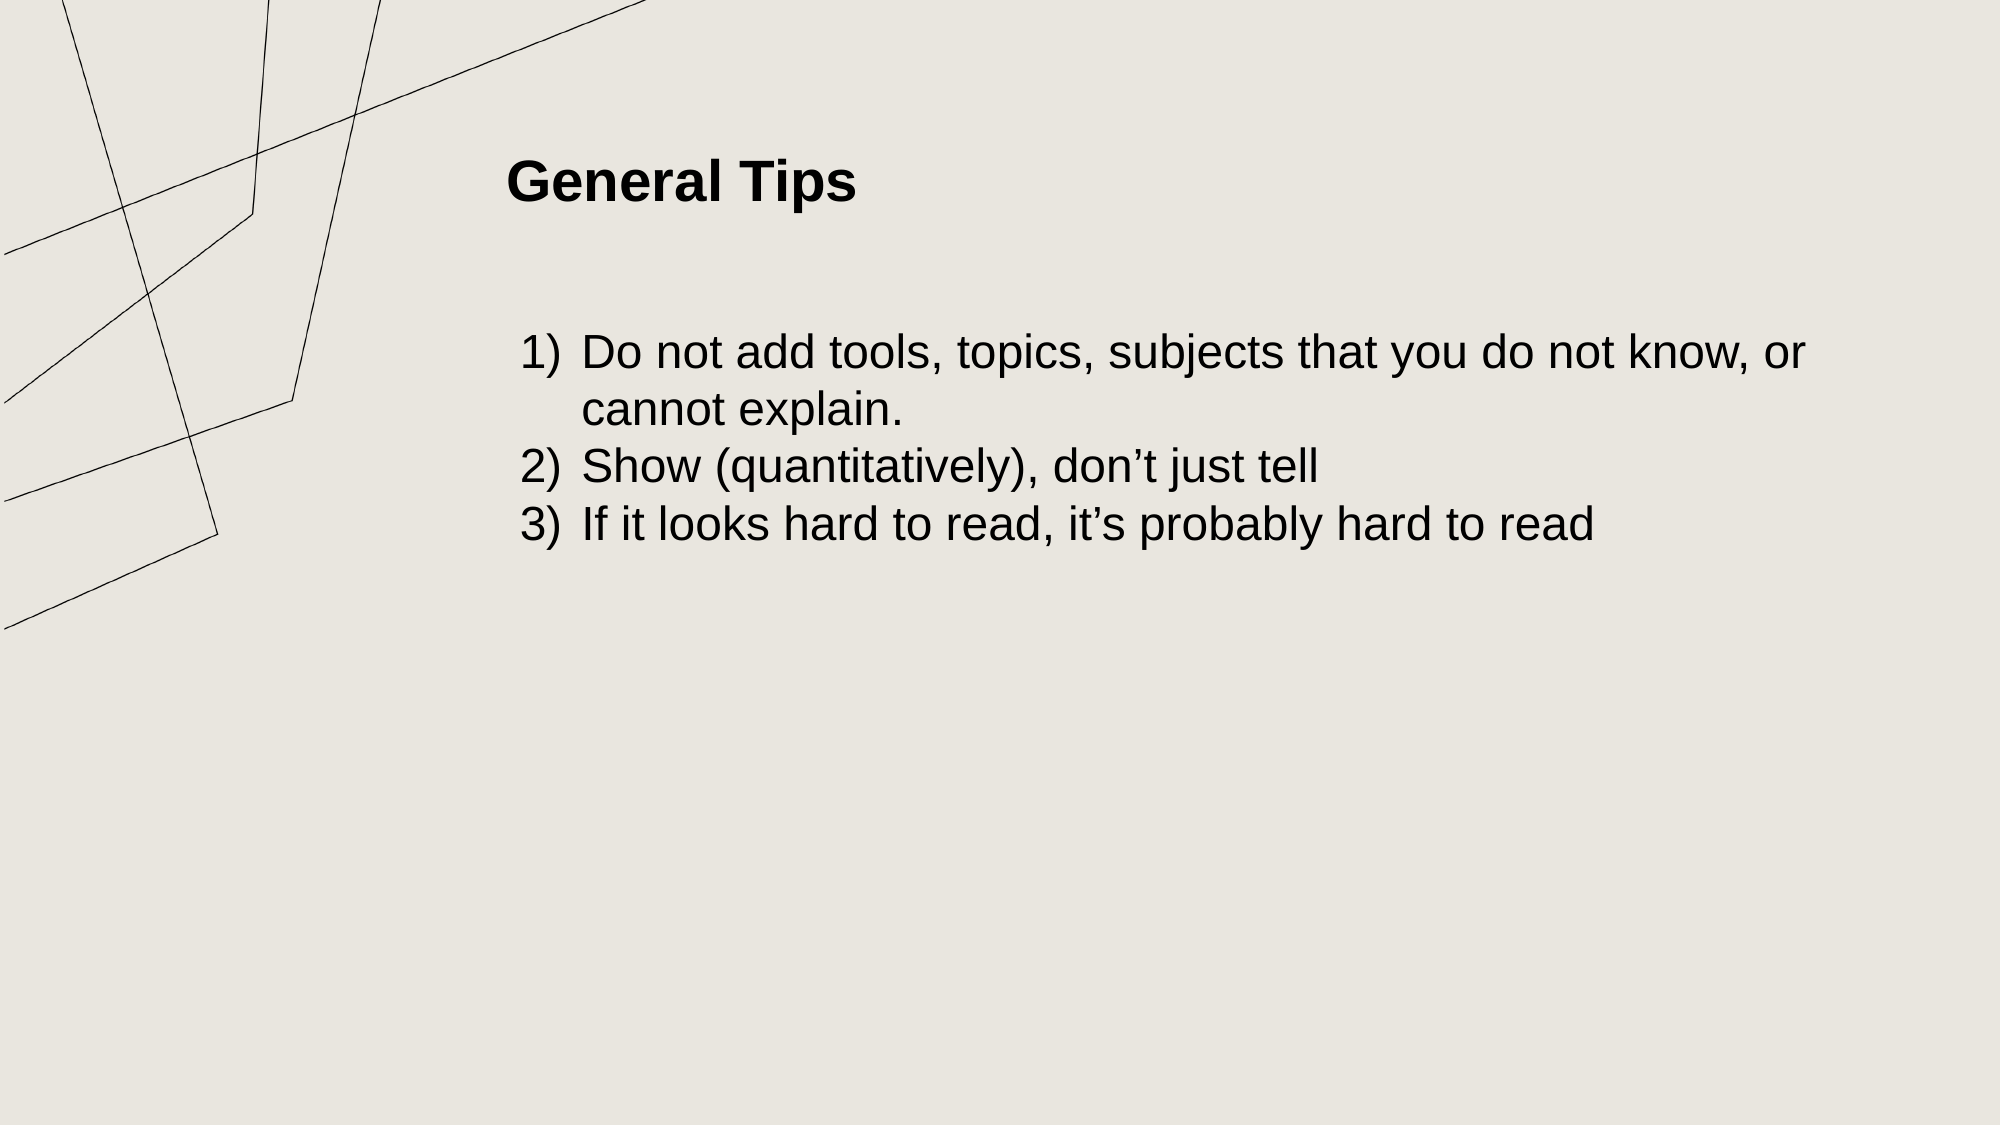

General Tips

Do not add tools, topics, subjects that you do not know, or cannot explain.
Show (quantitatively), don’t just tell
If it looks hard to read, it’s probably hard to read